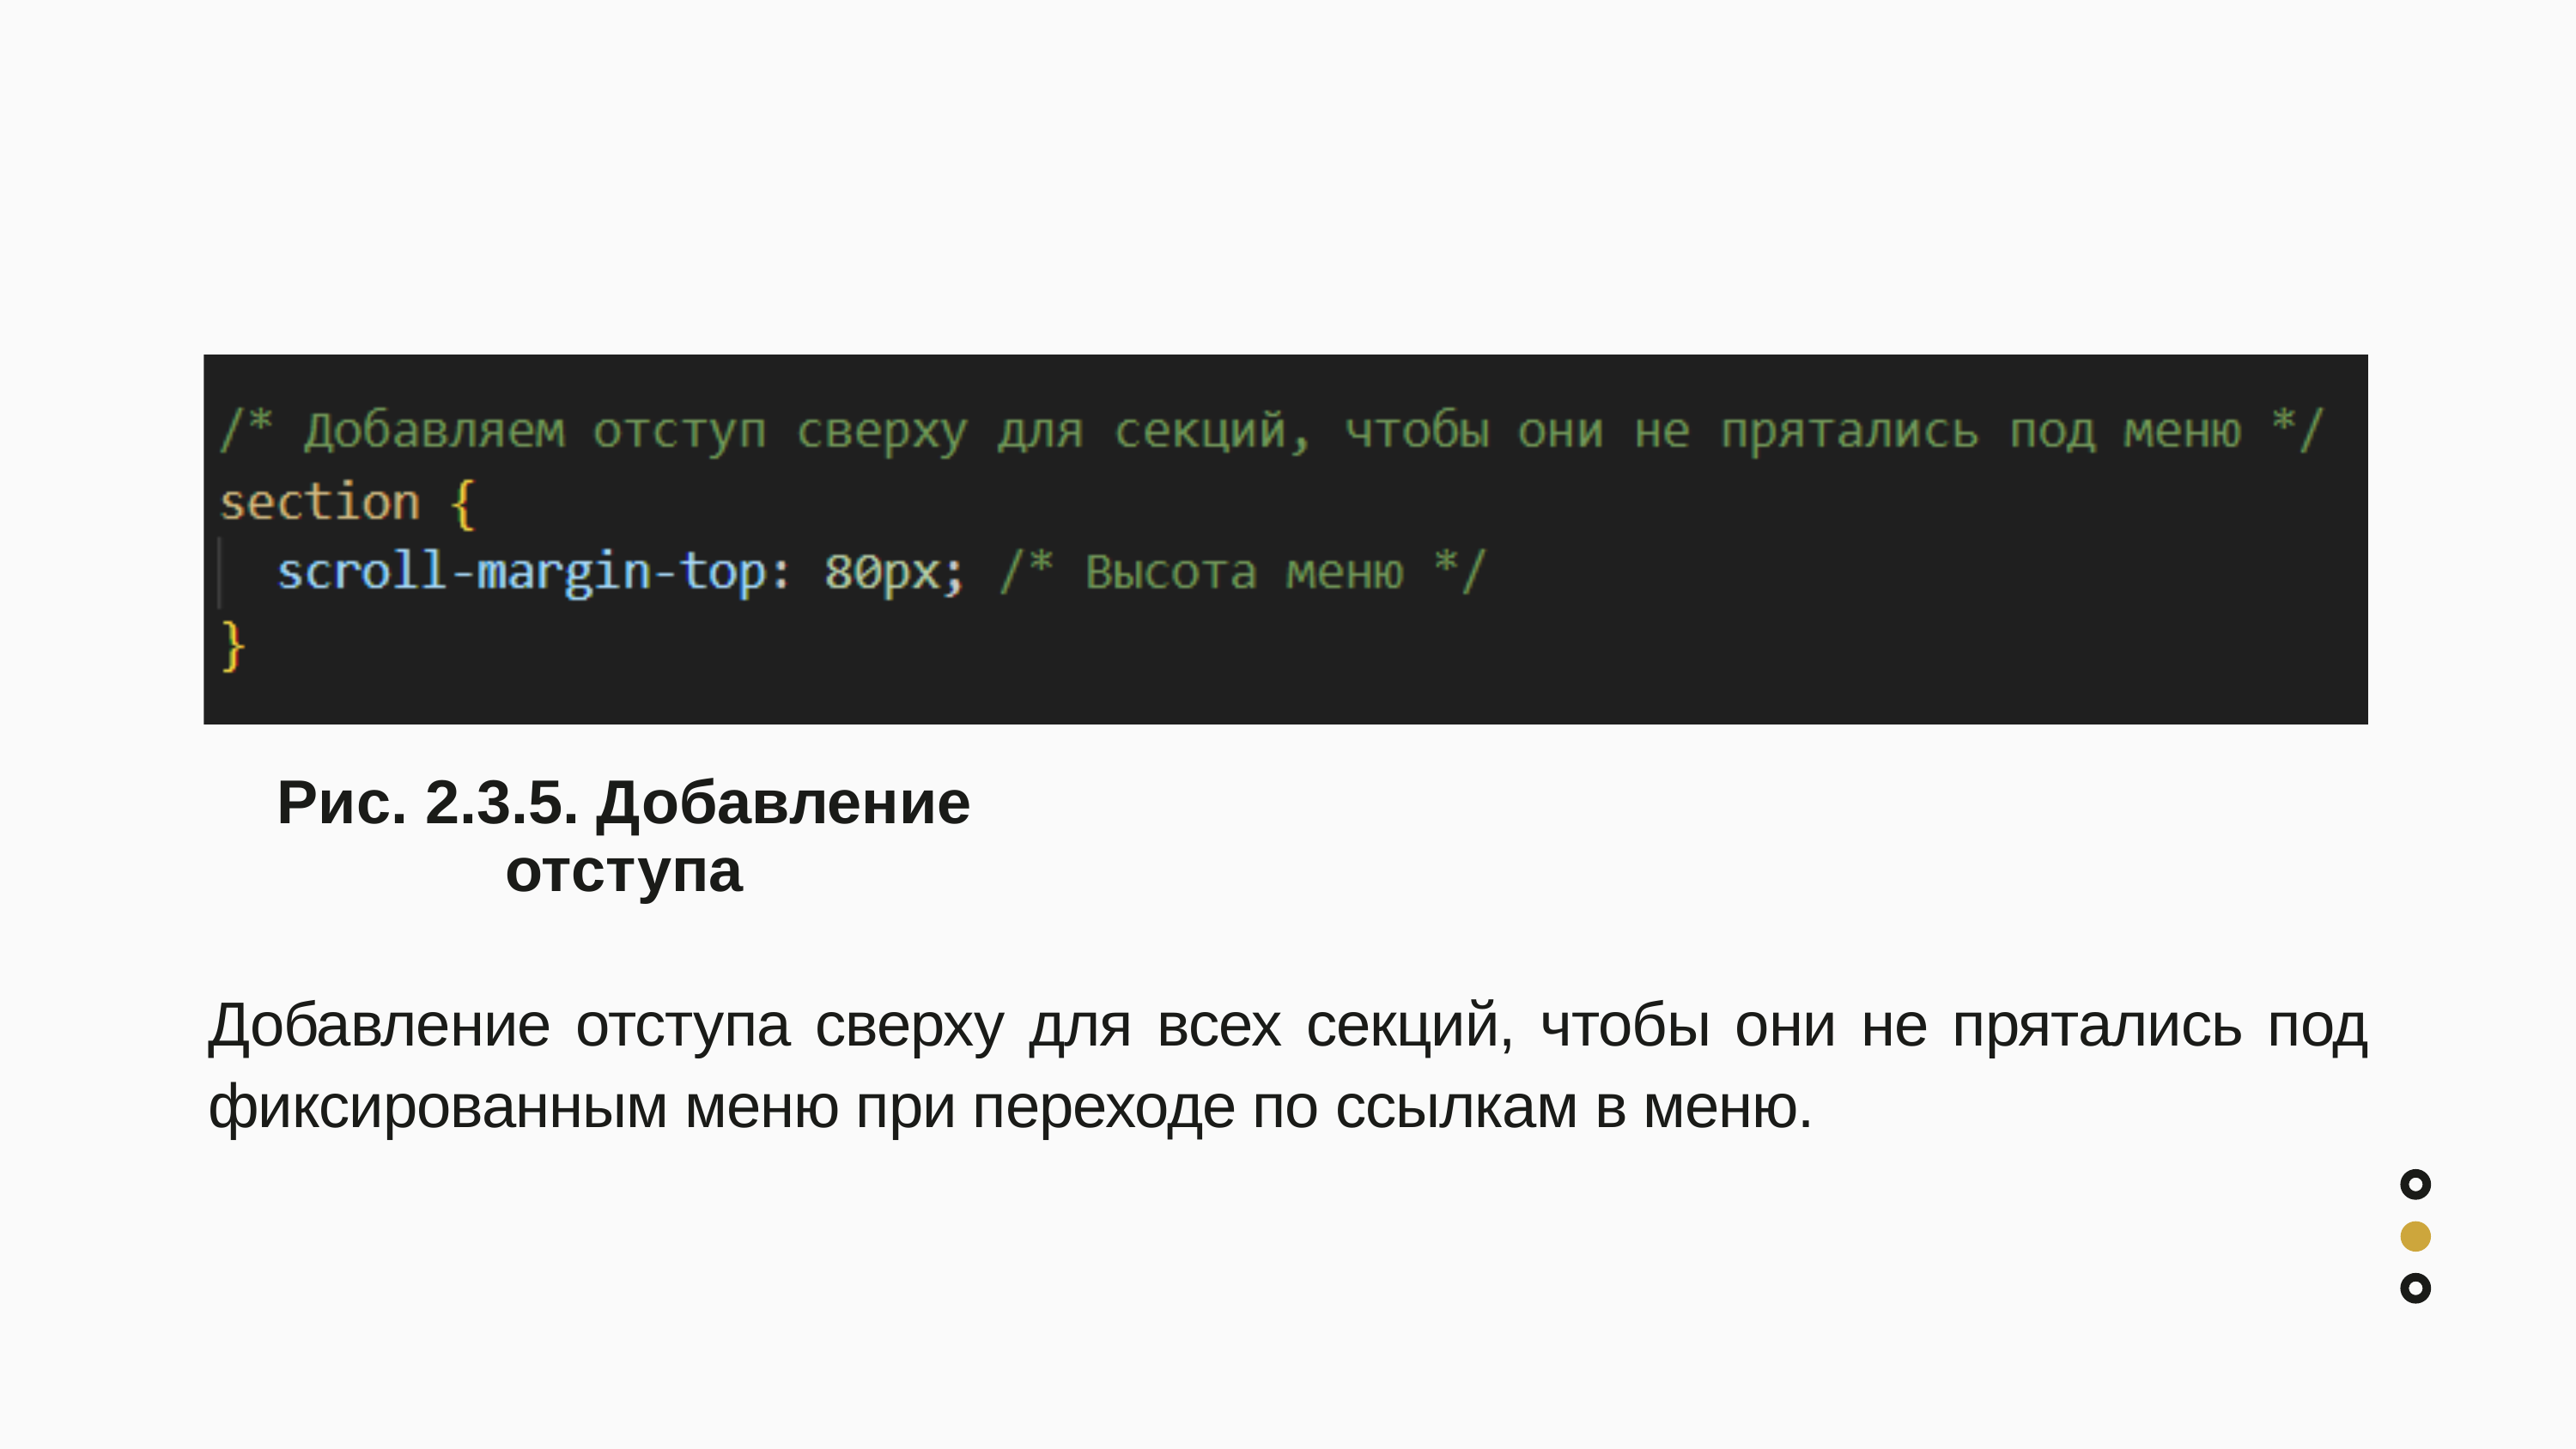

Рис. 2.3.5. Добавление отступа
Добавление отступа сверху для всех секций, чтобы они не прятались под фиксированным меню при переходе по ссылкам в меню.